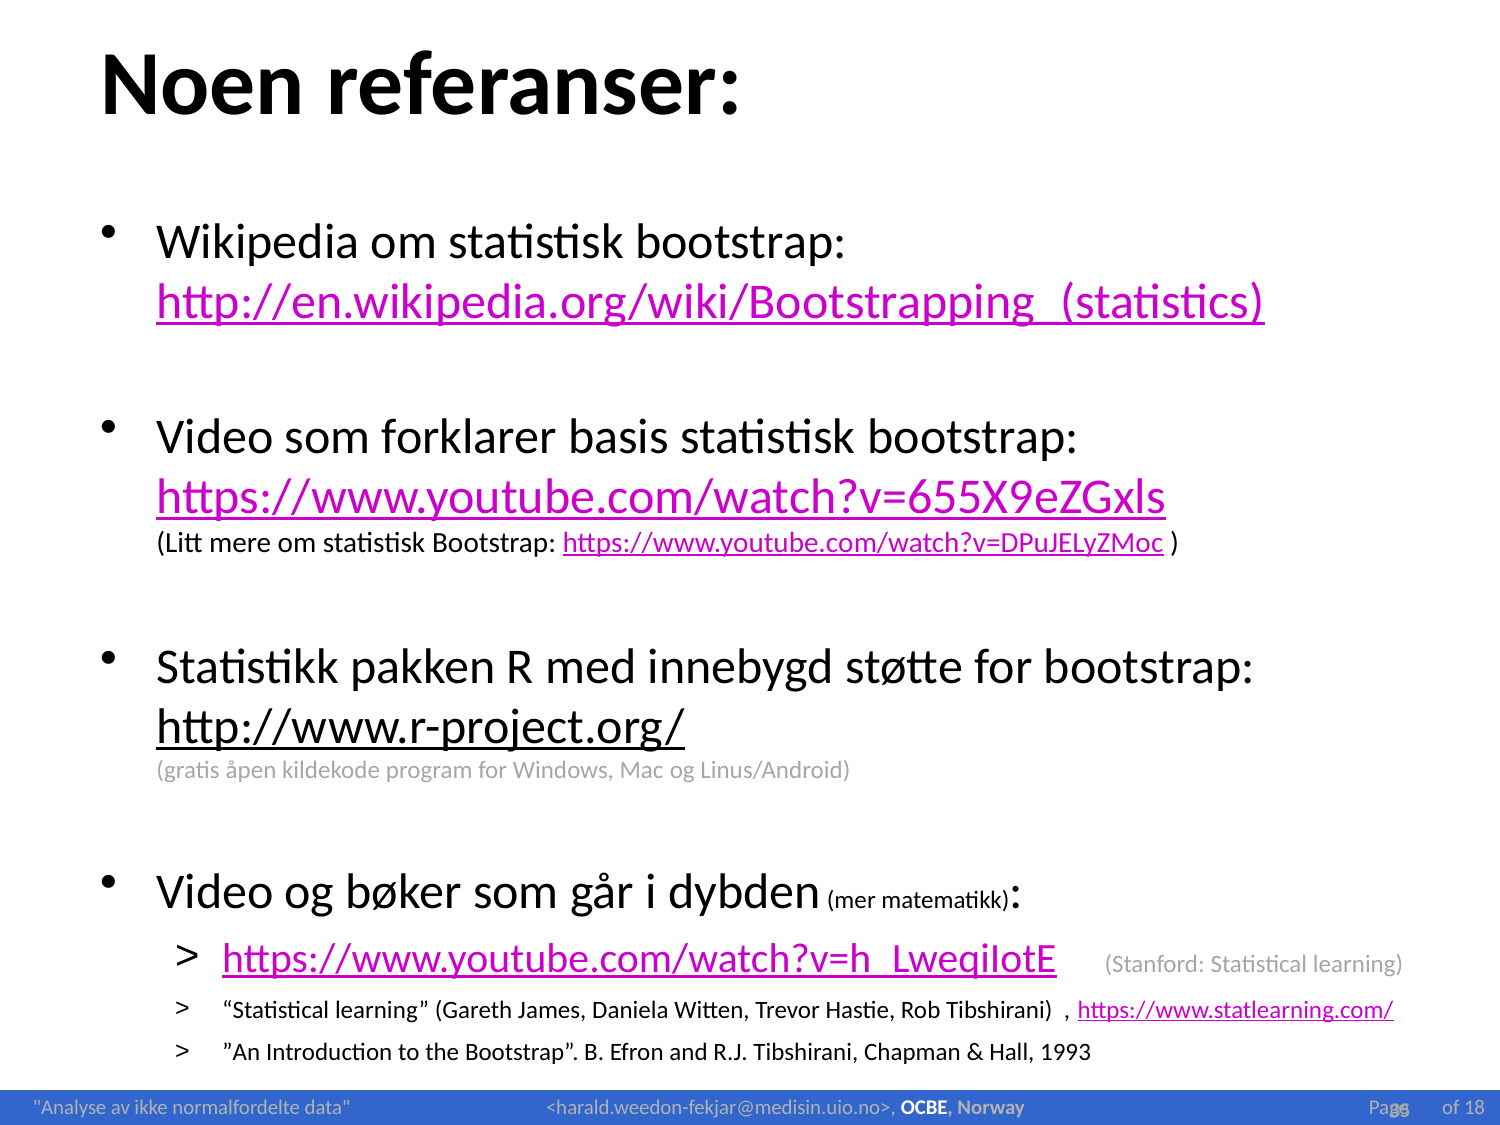

# Noen referanser:
Wikipedia om statistisk bootstrap:
http://en.wikipedia.org/wiki/Bootstrapping_(statistics)
Video som forklarer basis statistisk bootstrap:
https://www.youtube.com/watch?v=655X9eZGxls
(Litt mere om statistisk Bootstrap: https://www.youtube.com/watch?v=DPuJELyZMoc )
Statistikk pakken R med innebygd støtte for bootstrap:
http://www.r-project.org/
(gratis åpen kildekode program for Windows, Mac og Linus/Android)
Video og bøker som går i dybden (mer matematikk):
https://www.youtube.com/watch?v=h_LweqiIotE     (Stanford: Statistical learning)
“Statistical learning” (Gareth James, Daniela Witten, Trevor Hastie, Rob Tibshirani)  , https://www.statlearning.com/
”An Introduction to the Bootstrap”. B. Efron and R.J. Tibshirani, Chapman & Hall, 1993